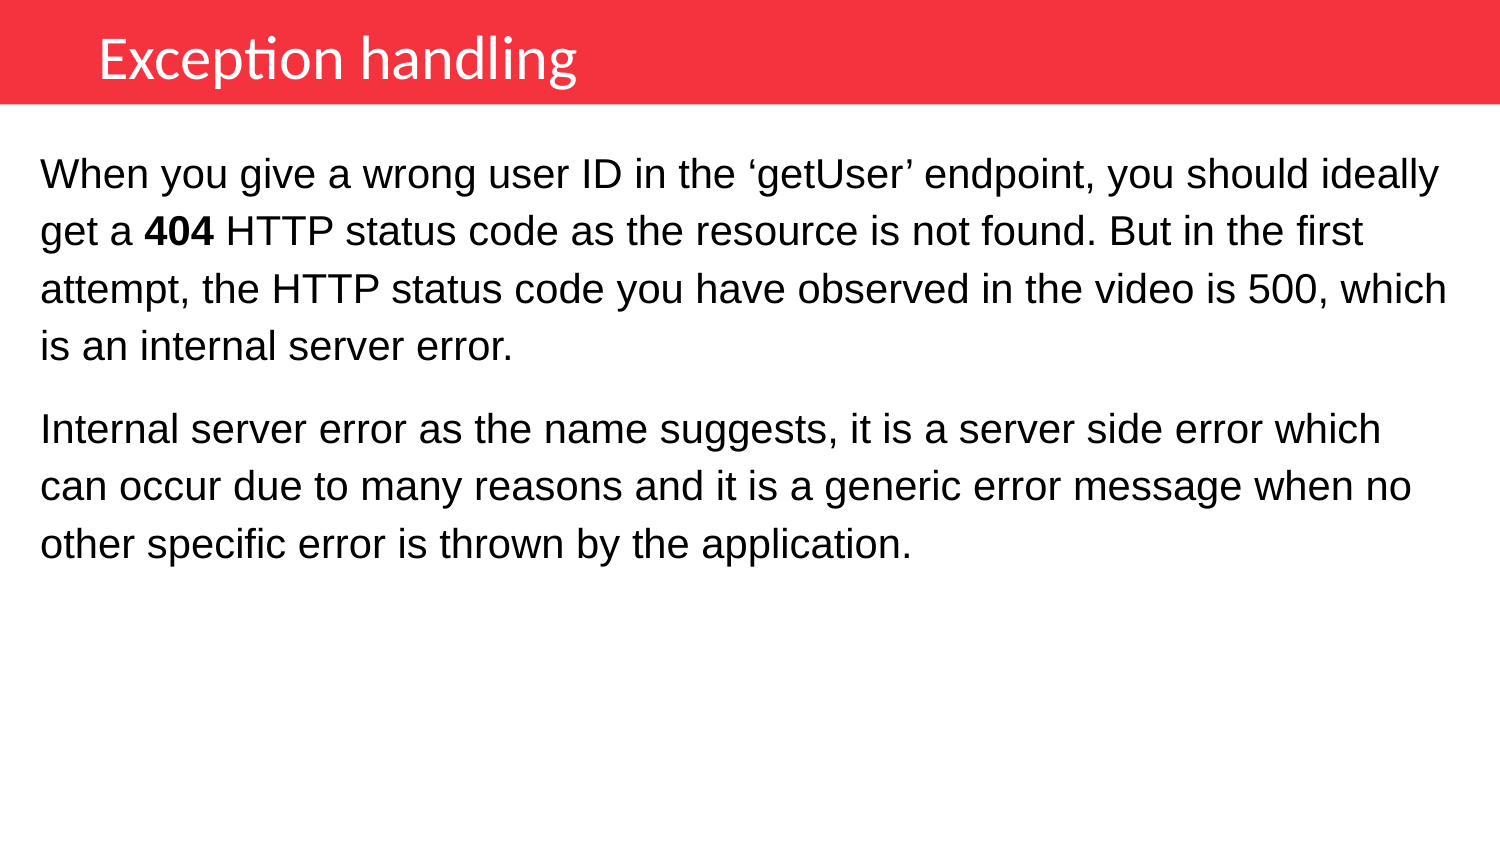

Exception handling

When you give a wrong user ID in the ‘getUser’ endpoint, you should ideally get a 404 HTTP status code as the resource is not found. But in the first attempt, the HTTP status code you have observed in the video is 500, which is an internal server error.
Internal server error as the name suggests, it is a server side error which can occur due to many reasons and it is a generic error message when no other specific error is thrown by the application.